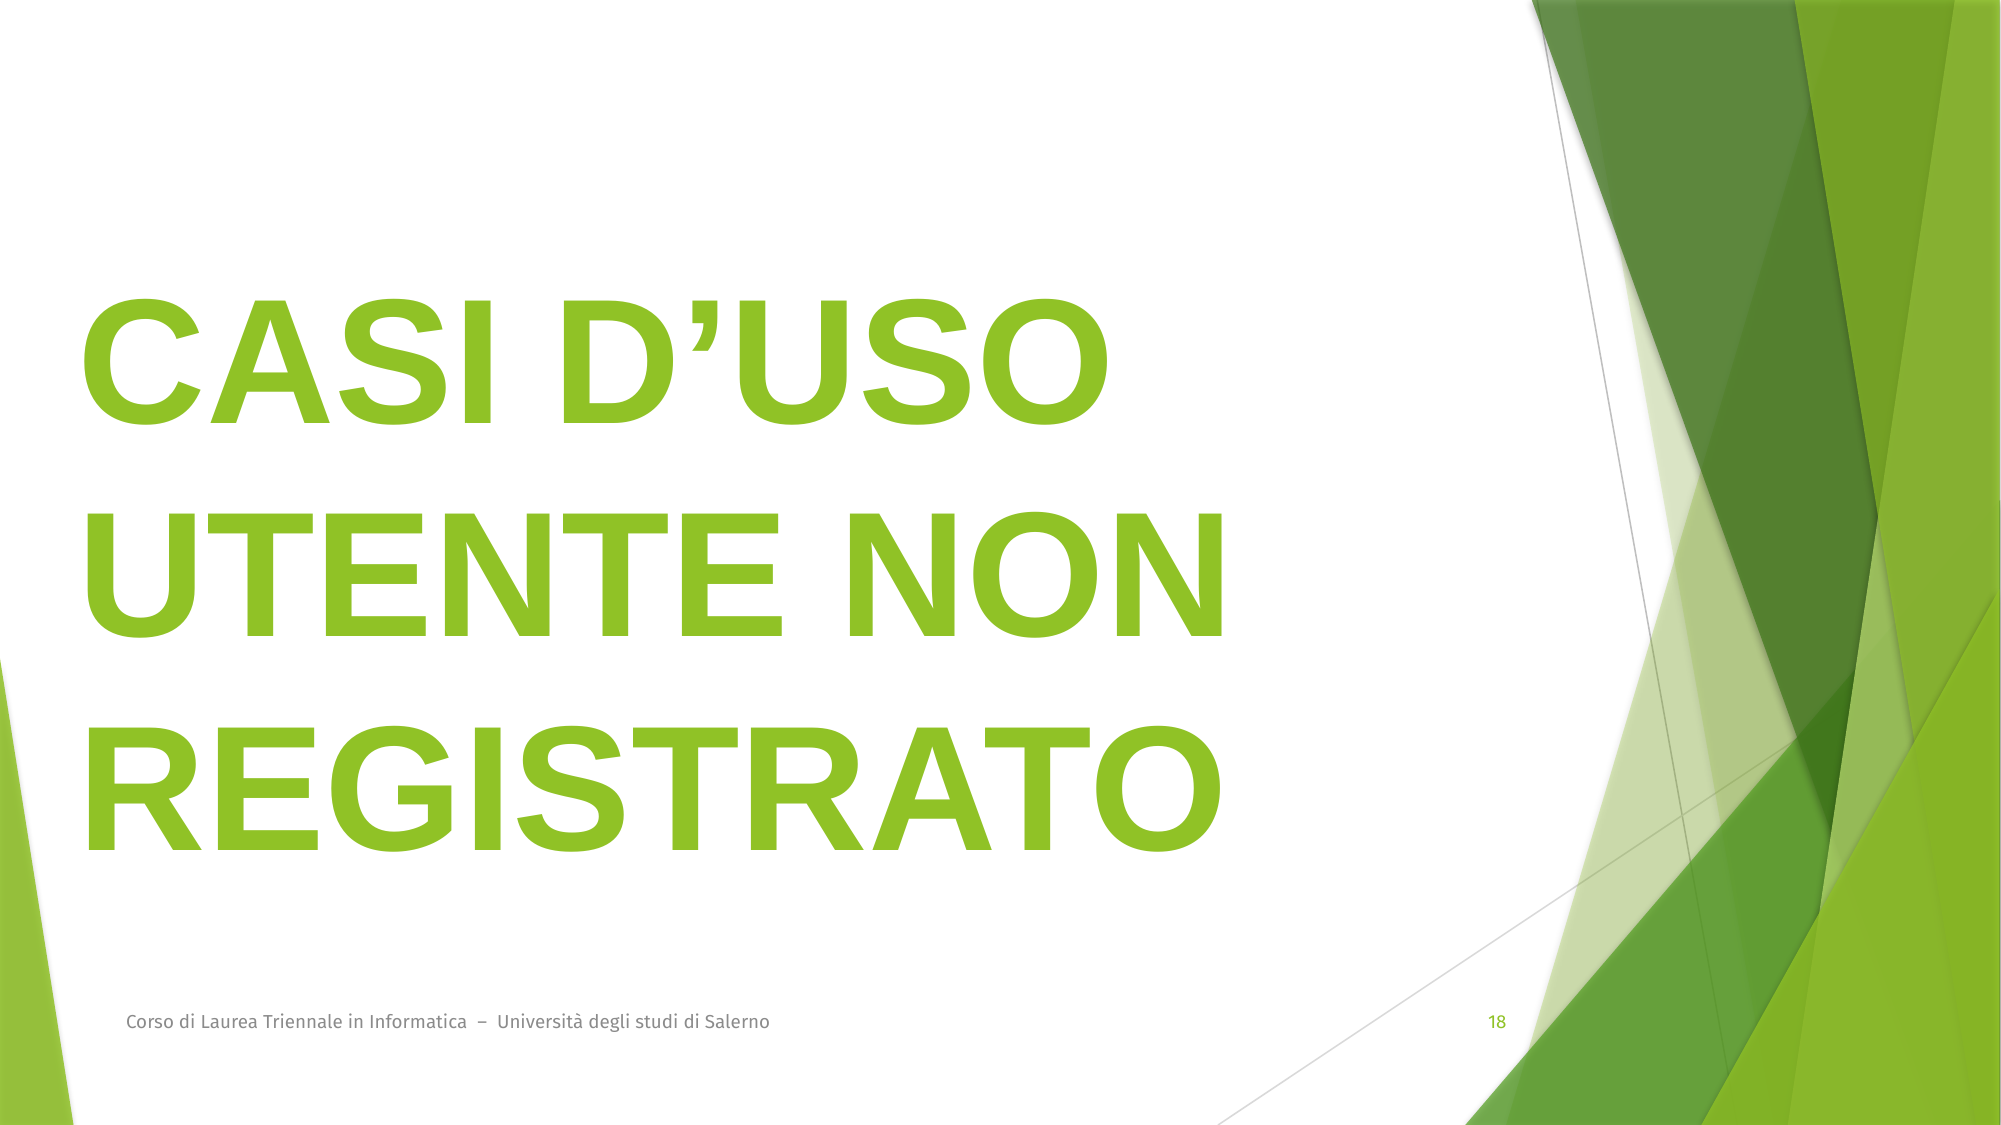

# CASI D’USO UTENTE NON REGISTRATO
Corso di Laurea Triennale in Informatica  –  Università degli studi di Salerno
18